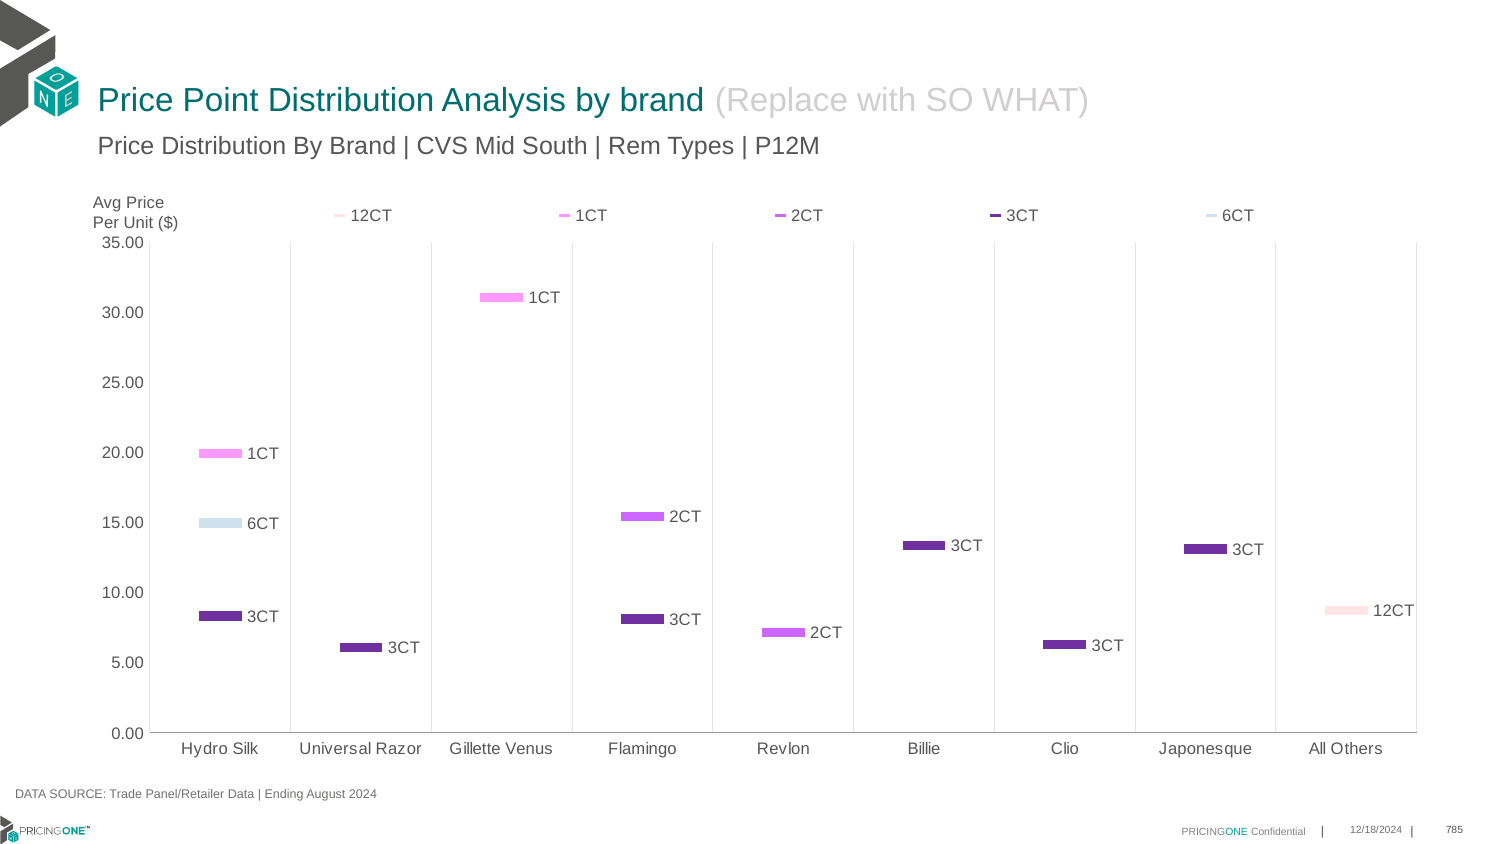

# Price Point Distribution Analysis by brand (Replace with SO WHAT)
Price Distribution By Brand | CVS Mid South | Rem Types | P12M

### Chart

| Category | 12CT | 1CT | 2CT | 3CT | 6CT |
|---|---|---|---|---|---|
| Hydro Silk | None | 19.90013986013986 | None | 8.331249517635255 | 14.950151057401813 |
| Universal Razor | None | None | None | 6.0618384865405455 | None |
| Gillette Venus | None | 31.04934049829018 | None | None | None |
| Flamingo | None | None | 15.40498899486427 | 8.10889882161723 | None |
| Revlon | None | None | 7.143034265103697 | None | None |
| Billie | None | None | None | 13.361646690984887 | None |
| Clio | None | None | None | 6.2772449869224065 | None |
| Japonesque | None | None | None | 13.099315068493151 | None |
| All Others | 8.719244823386115 | None | None | None | None |
Avg Price
Per Unit ($)
DATA SOURCE: Trade Panel/Retailer Data | Ending August 2024
12/18/2024
785